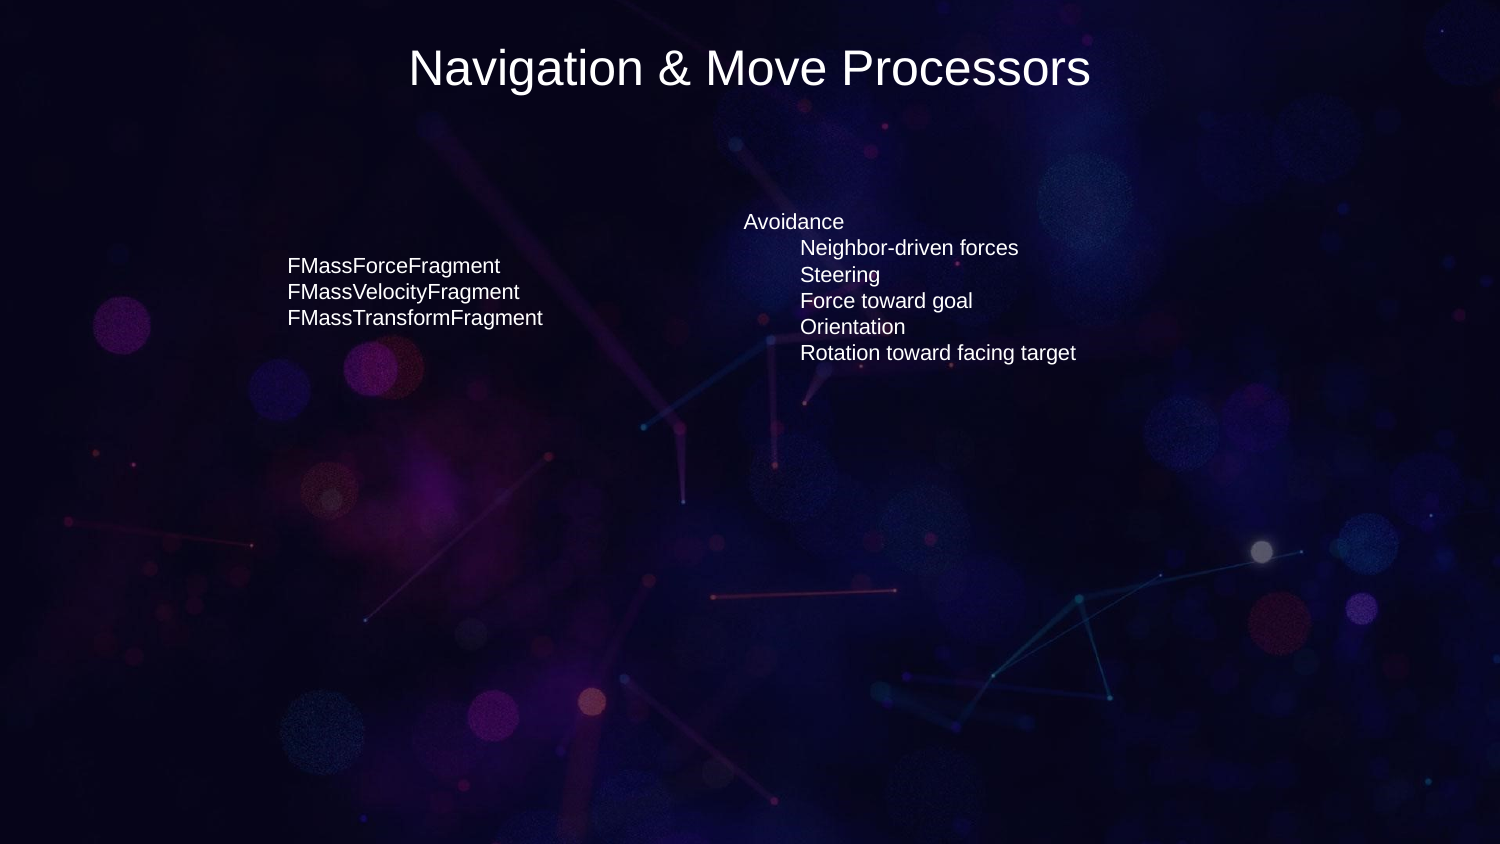

Navigation & Move Processors
Avoidance
Neighbor-driven forces
Steering
Force toward goal
Orientation
Rotation toward facing target

FMassForceFragment
FMassVelocityFragment
FMassTransformFragment